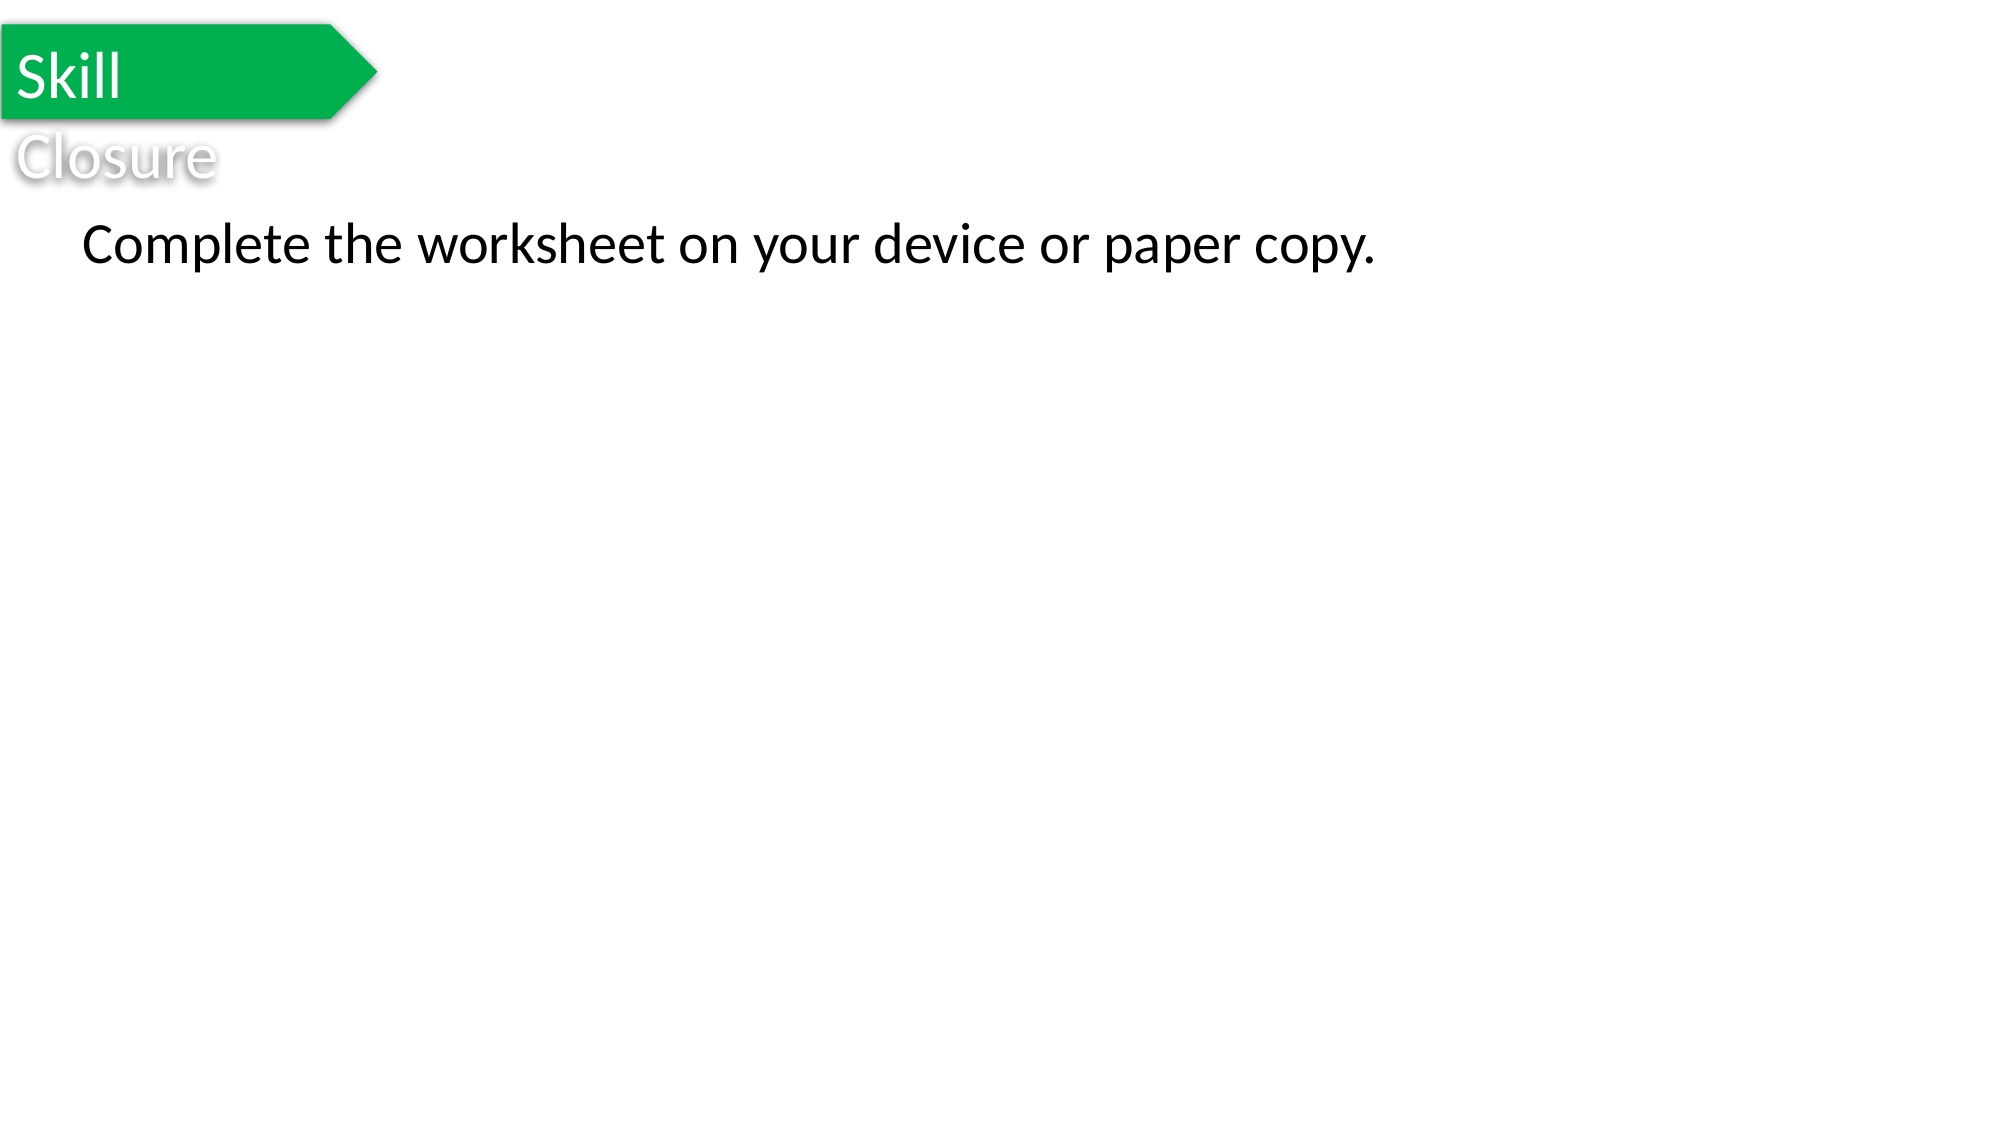

Skill Closure
Complete the worksheet on your device or paper copy.